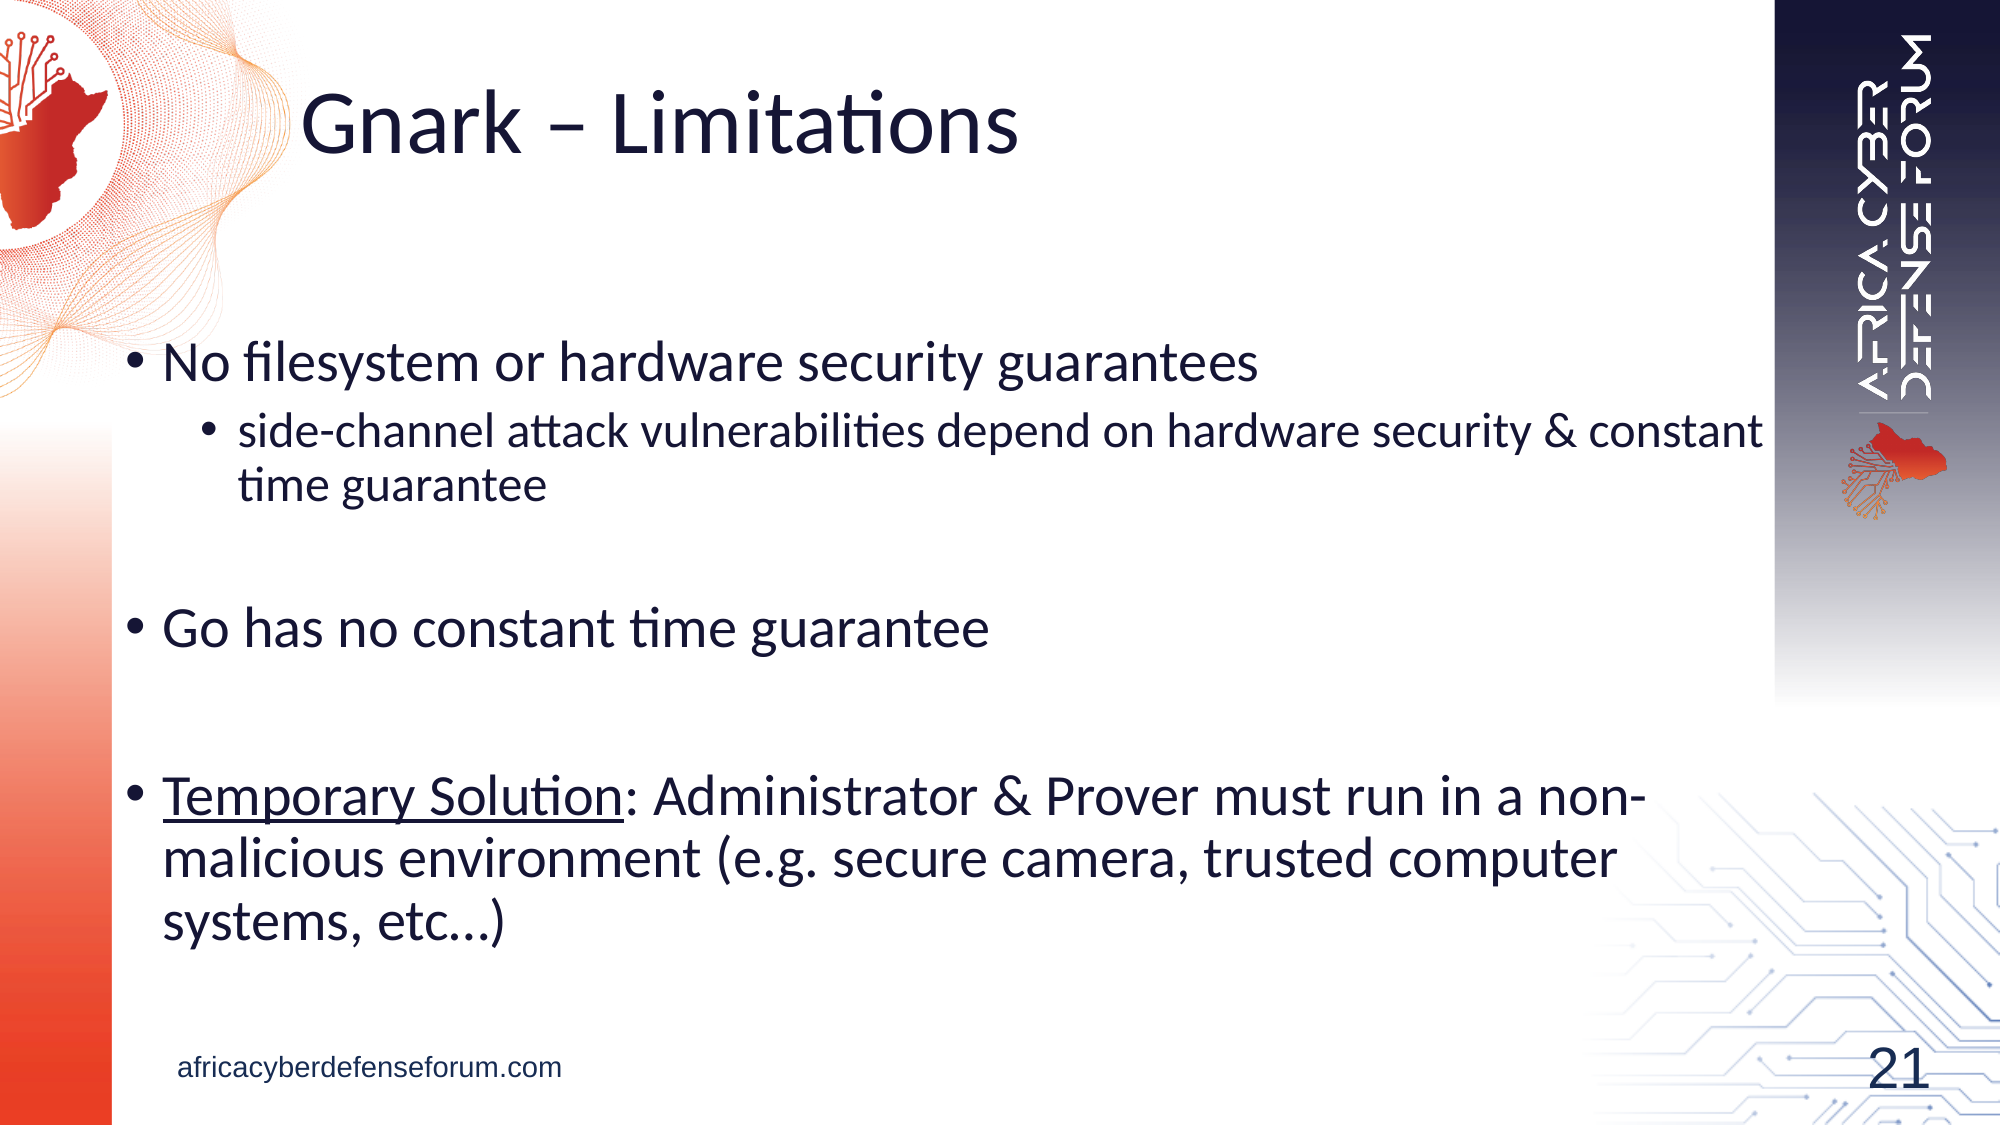

# Gnark – Limitations

No filesystem or hardware security guarantees
side-channel attack vulnerabilities depend on hardware security & constant time guarantee

Go has no constant time guarantee

Temporary Solution: Administrator & Prover must run in a non-malicious environment (e.g. secure camera, trusted computer systems, etc…)